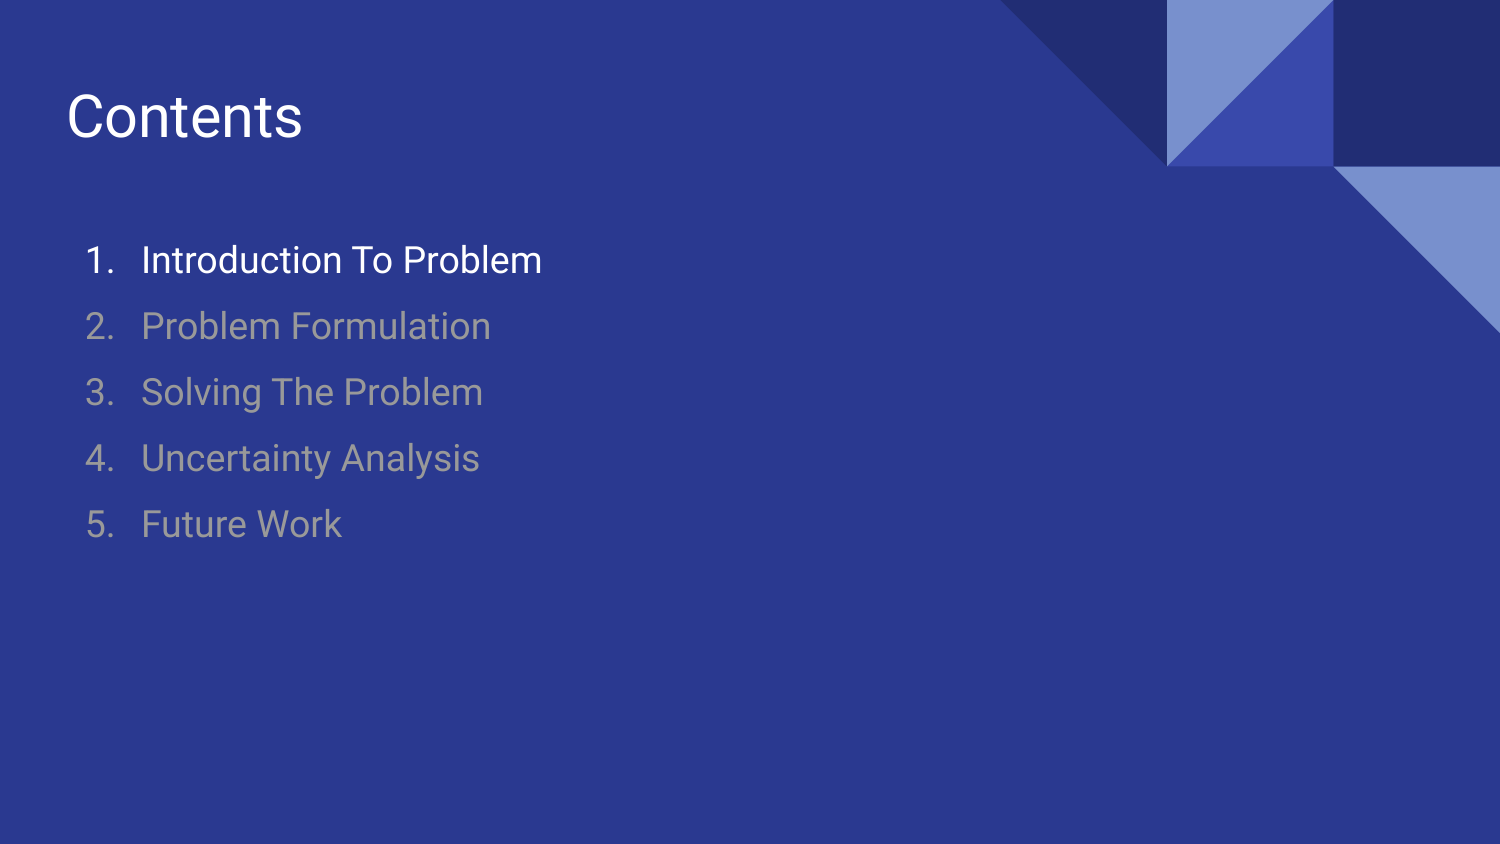

Contents
Introduction To Problem
Problem Formulation
Solving The Problem
Uncertainty Analysis
Future Work